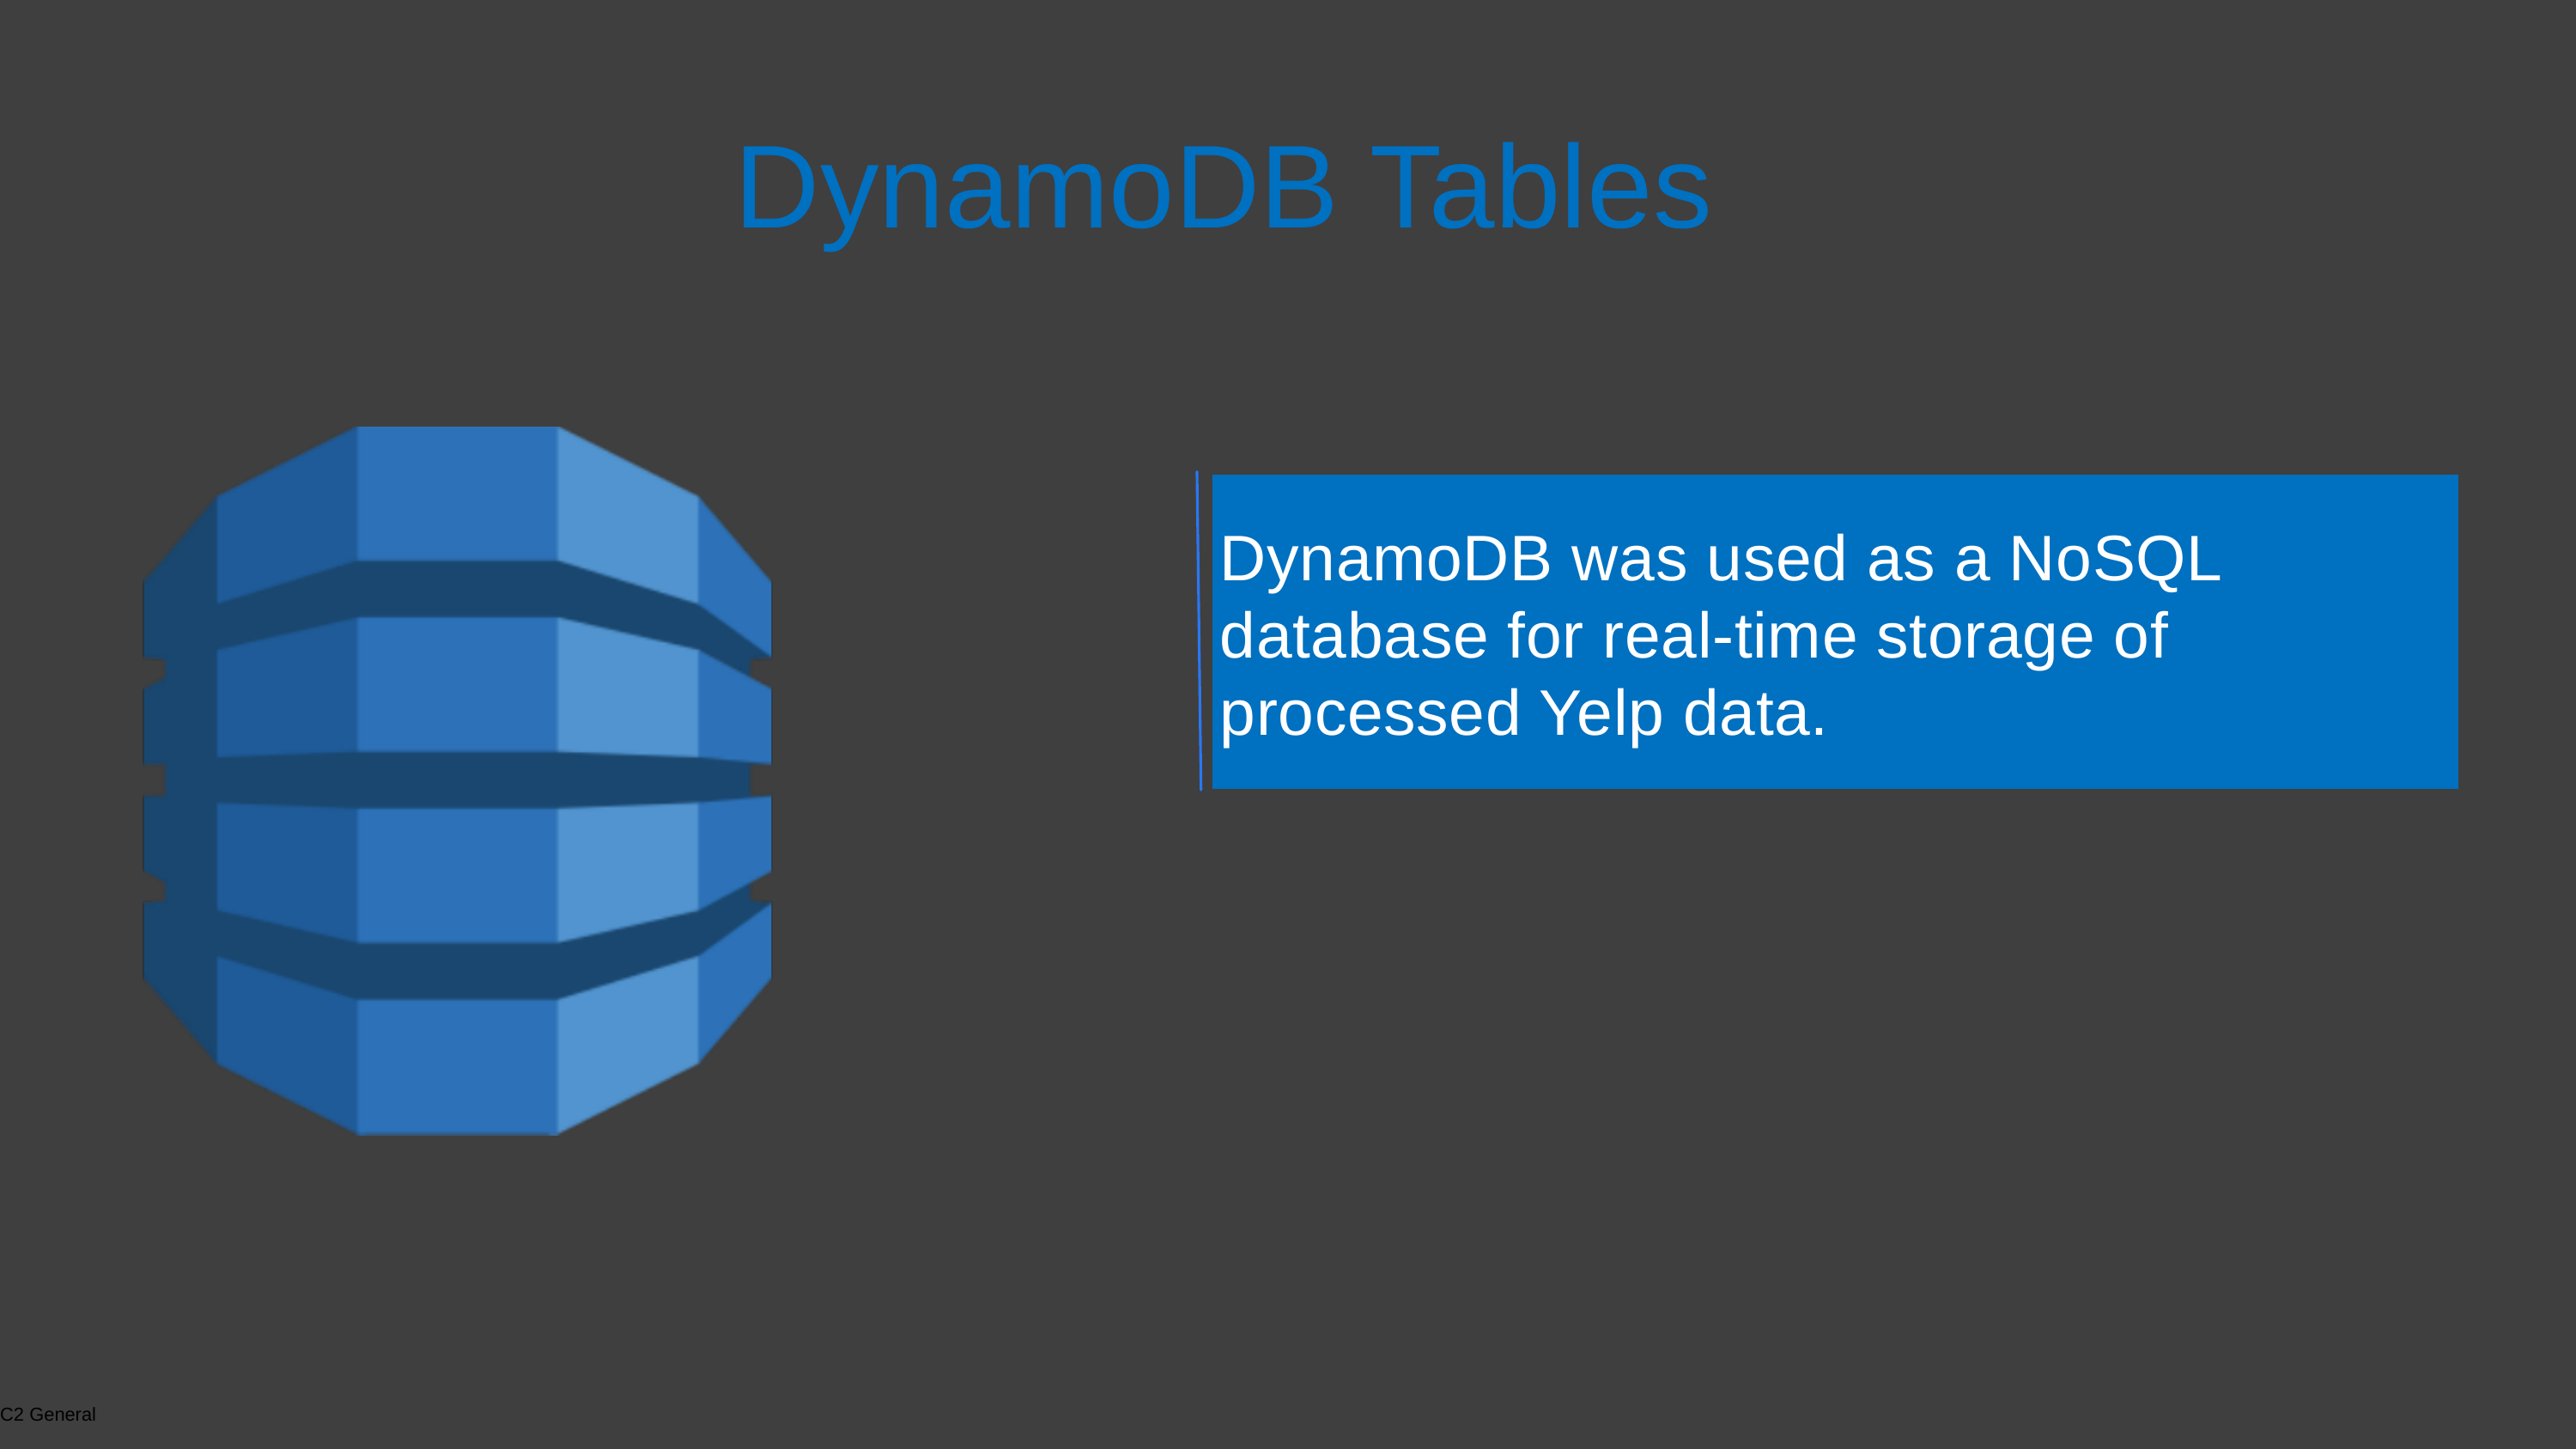

DynamoDB Tables

DynamoDB was used as a NoSQL database for real-time storage of processed Yelp data.

C2 General